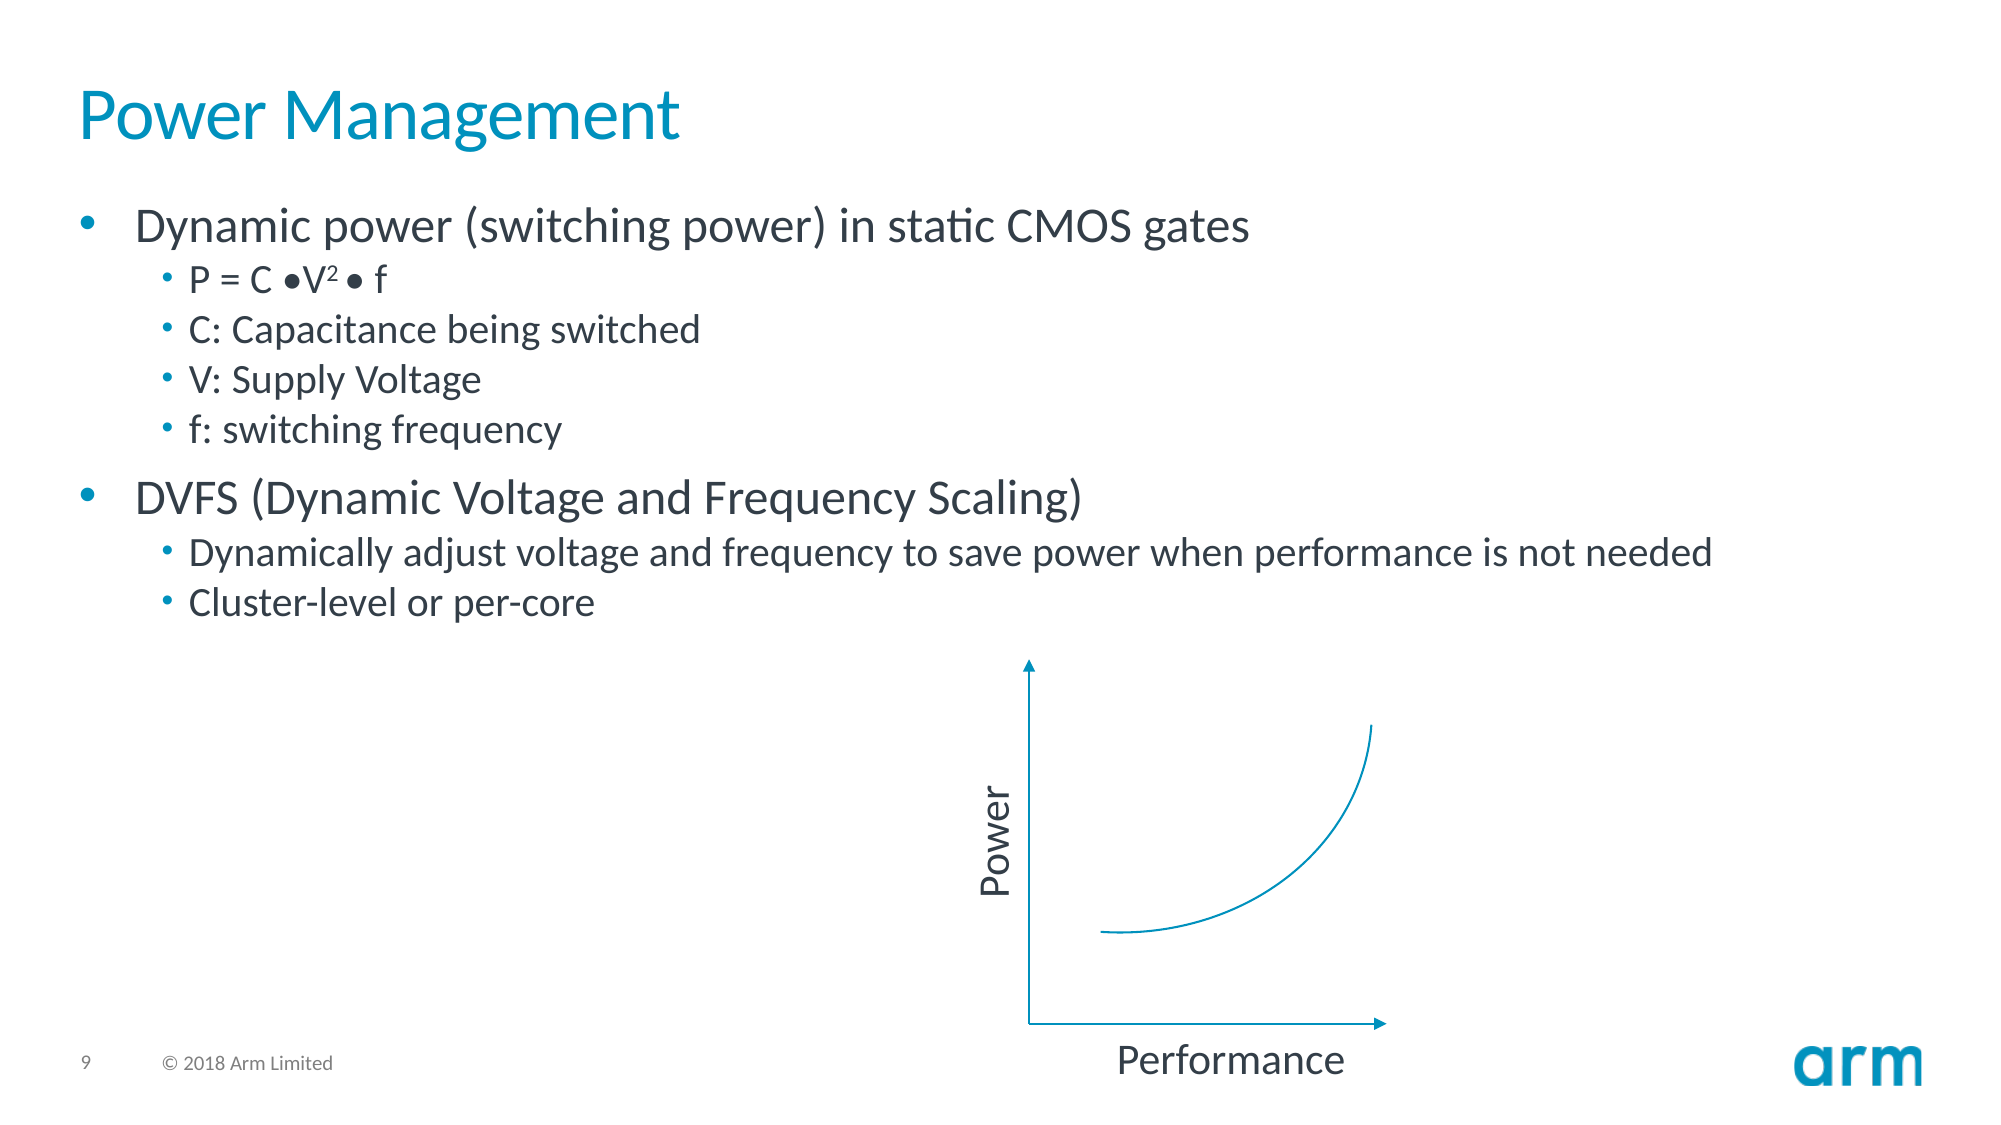

# Power Management
Dynamic power (switching power) in static CMOS gates
P = C •V2 • f
C: Capacitance being switched
V: Supply Voltage
f: switching frequency
DVFS (Dynamic Voltage and Frequency Scaling)
Dynamically adjust voltage and frequency to save power when performance is not needed
Cluster-level or per-core

Power
Performance